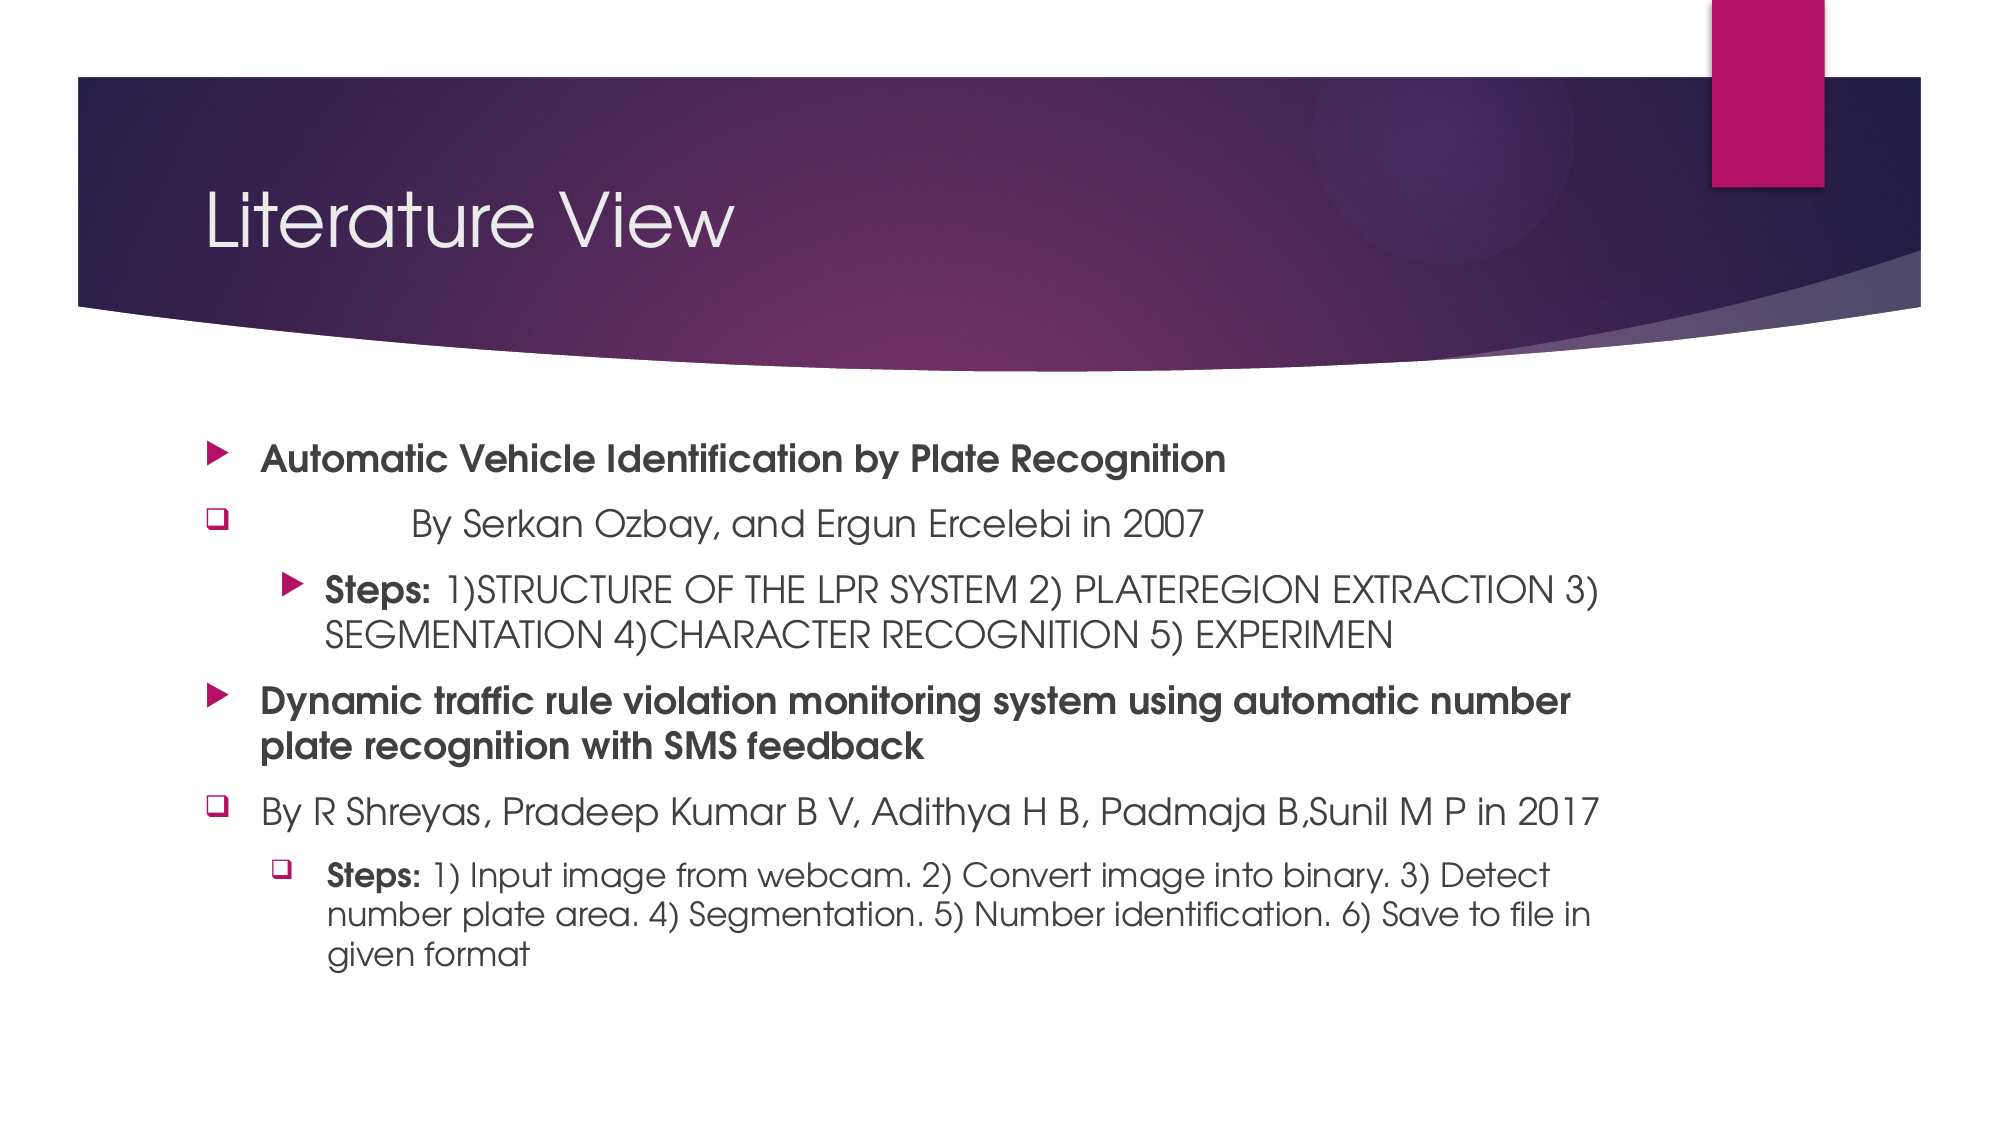

# Literature View
Automatic Vehicle Identification by Plate Recognition
	By Serkan Ozbay, and Ergun Ercelebi in 2007
Steps: 1)STRUCTURE OF THE LPR SYSTEM 2) PLATEREGION EXTRACTION 3) SEGMENTATION 4)CHARACTER RECOGNITION 5) EXPERIMEN
Dynamic traffic rule violation monitoring system using automatic number plate recognition with SMS feedback
By R Shreyas, Pradeep Kumar B V, Adithya H B, Padmaja B,Sunil M P in 2017
Steps: 1) Input image from webcam. 2) Convert image into binary. 3) Detect number plate area. 4) Segmentation. 5) Number identification. 6) Save to file in given format